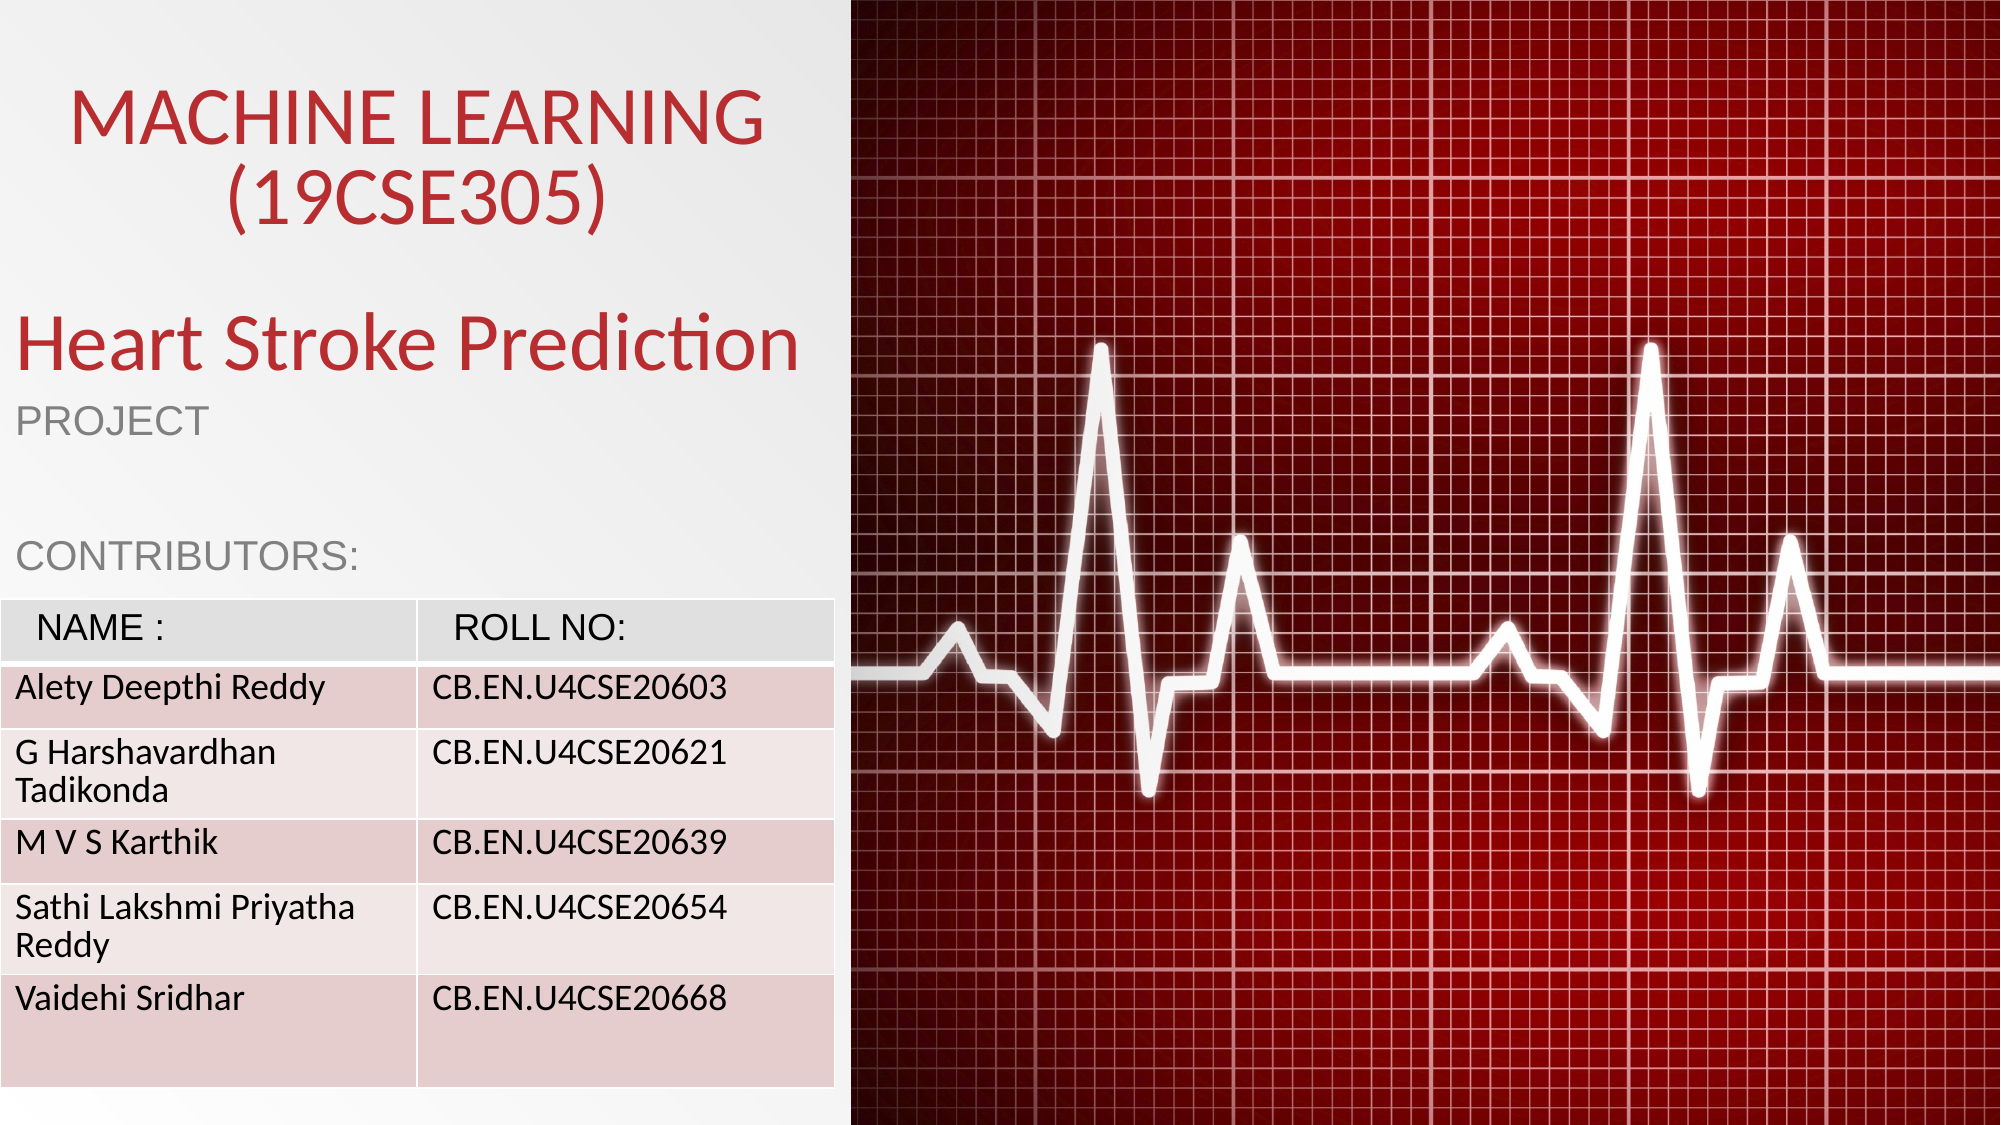

MACHINE LEARNING (19CSE305)
# Heart Stroke Prediction
project
Contributors:
| NAME : | ROLL NO: |
| --- | --- |
| Alety Deepthi Reddy | CB.EN.U4CSE20603 |
| G Harshavardhan Tadikonda | CB.EN.U4CSE20621 |
| M V S Karthik | CB.EN.U4CSE20639 |
| Sathi Lakshmi Priyatha Reddy | CB.EN.U4CSE20654 |
| Vaidehi Sridhar | CB.EN.U4CSE20668 |